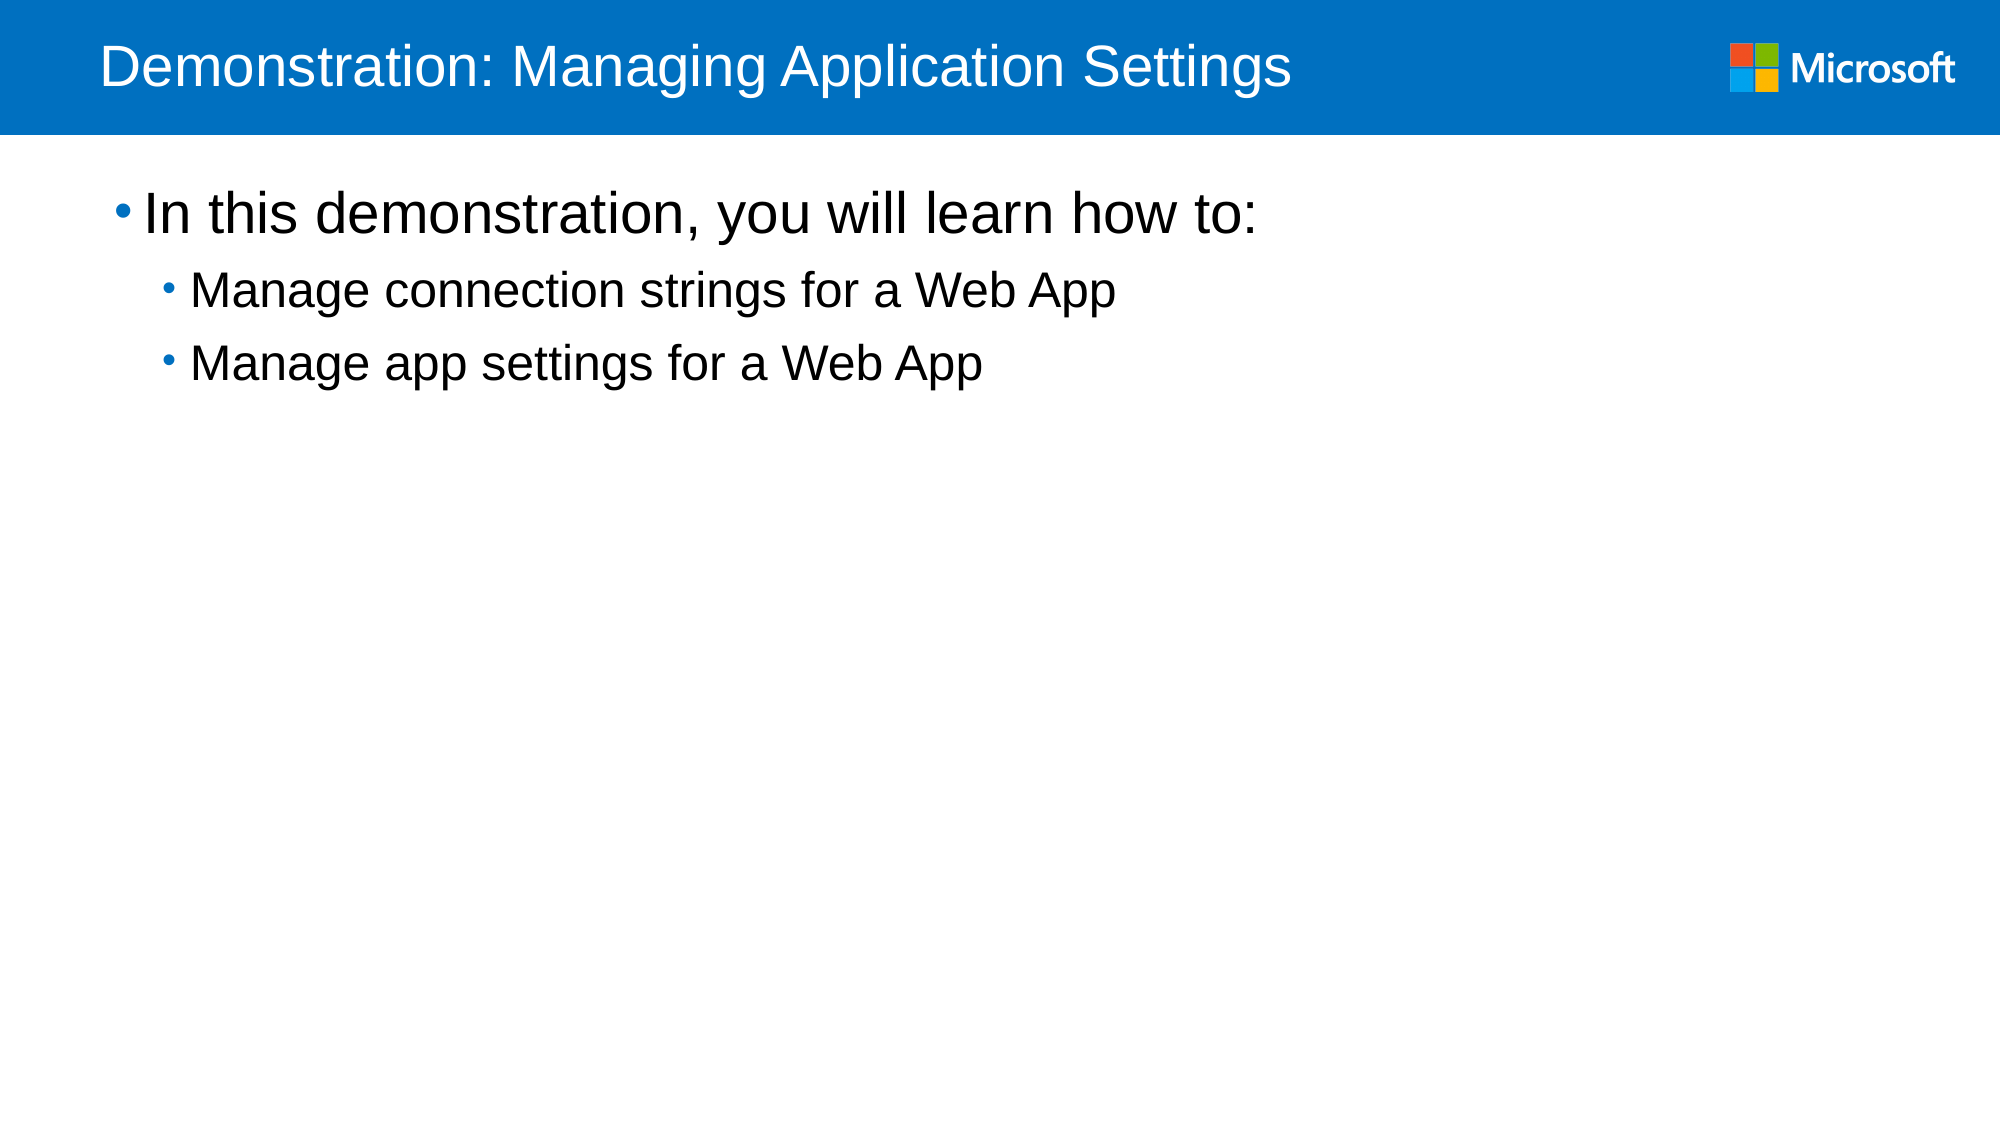

# Demonstration: Managing Application Settings
In this demonstration, you will learn how to:
Manage connection strings for a Web App
Manage app settings for a Web App